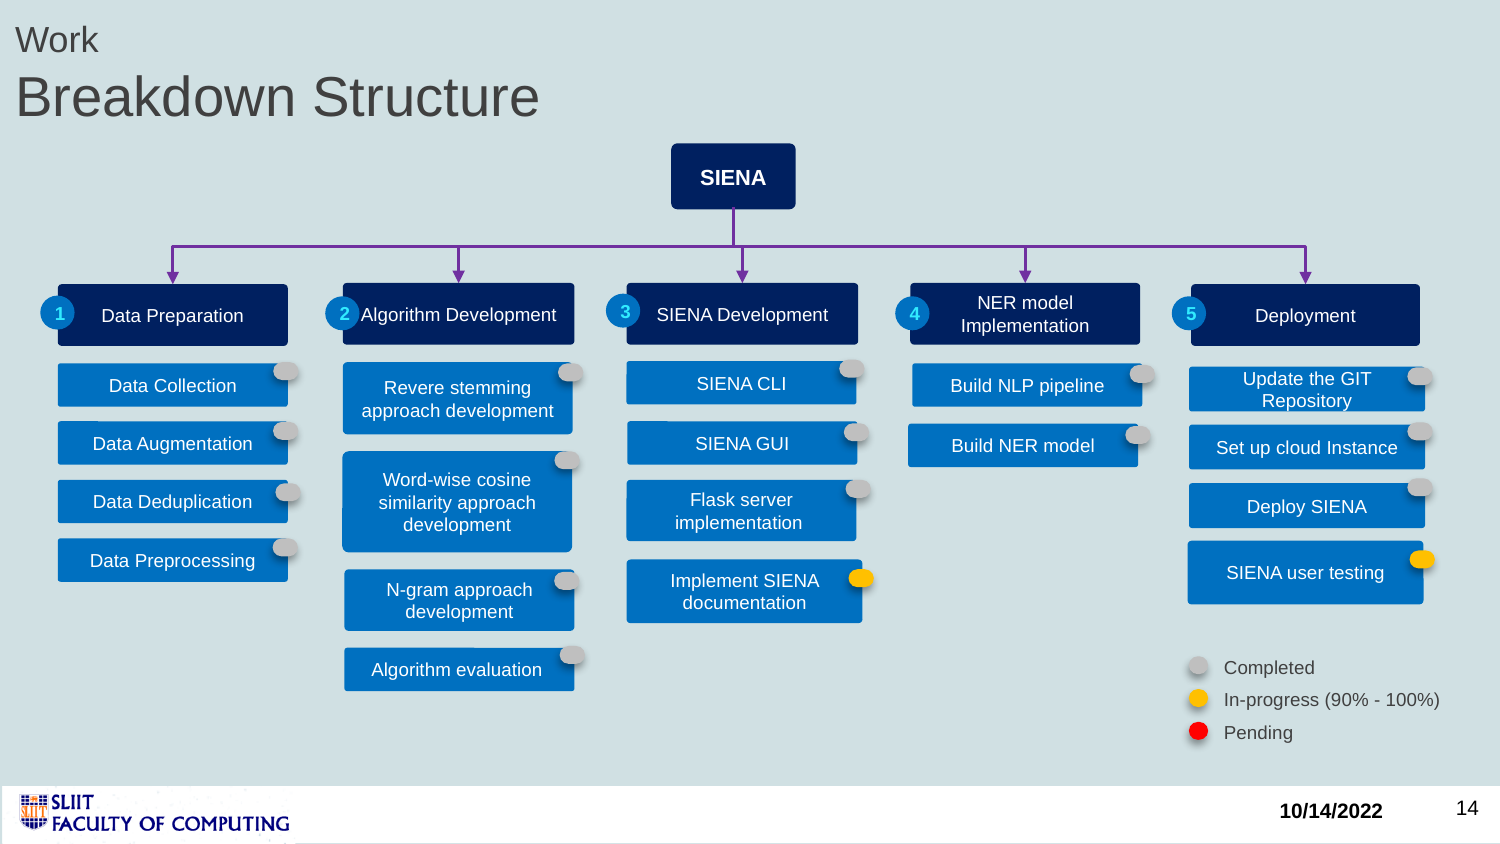

# Work Breakdown Structure
SIENA
Algorithm Development
SIENA Development
NER model Implementation
Data Preparation
Deployment
3
1
2
4
5

SIENA CLI

Revere stemming approach development
Data Collection

Build NLP pipeline

Update the GIT Repository

Data Augmentation
SIENA GUI

Build NER model
Set up cloud Instance

Word-wise cosine similarity approach development

Data Deduplication
Flask server implementation

Deploy SIENA

Data Preprocessing
SIENA user testing

Implement SIENA documentation

N-gram approach development

Algorithm evaluation
Completed

In-progress (90% - 100%)

Pending

14